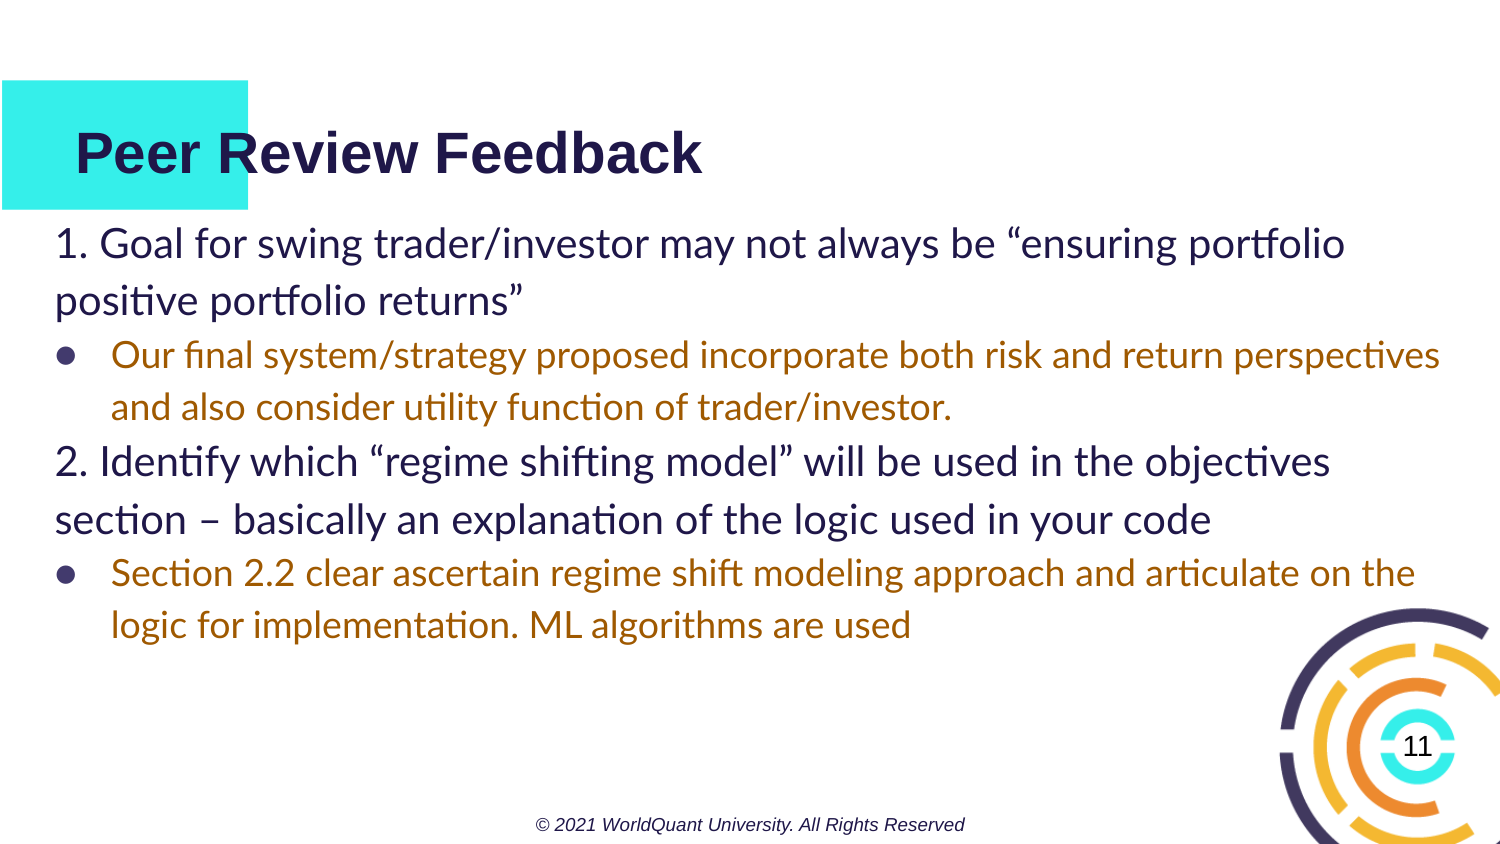

# Peer Review Feedback
1. Goal for swing trader/investor may not always be “ensuring portfolio positive portfolio returns”
Our final system/strategy proposed incorporate both risk and return perspectives and also consider utility function of trader/investor.
2. Identify which “regime shifting model” will be used in the objectives section – basically an explanation of the logic used in your code
Section 2.2 clear ascertain regime shift modeling approach and articulate on the logic for implementation. ML algorithms are used